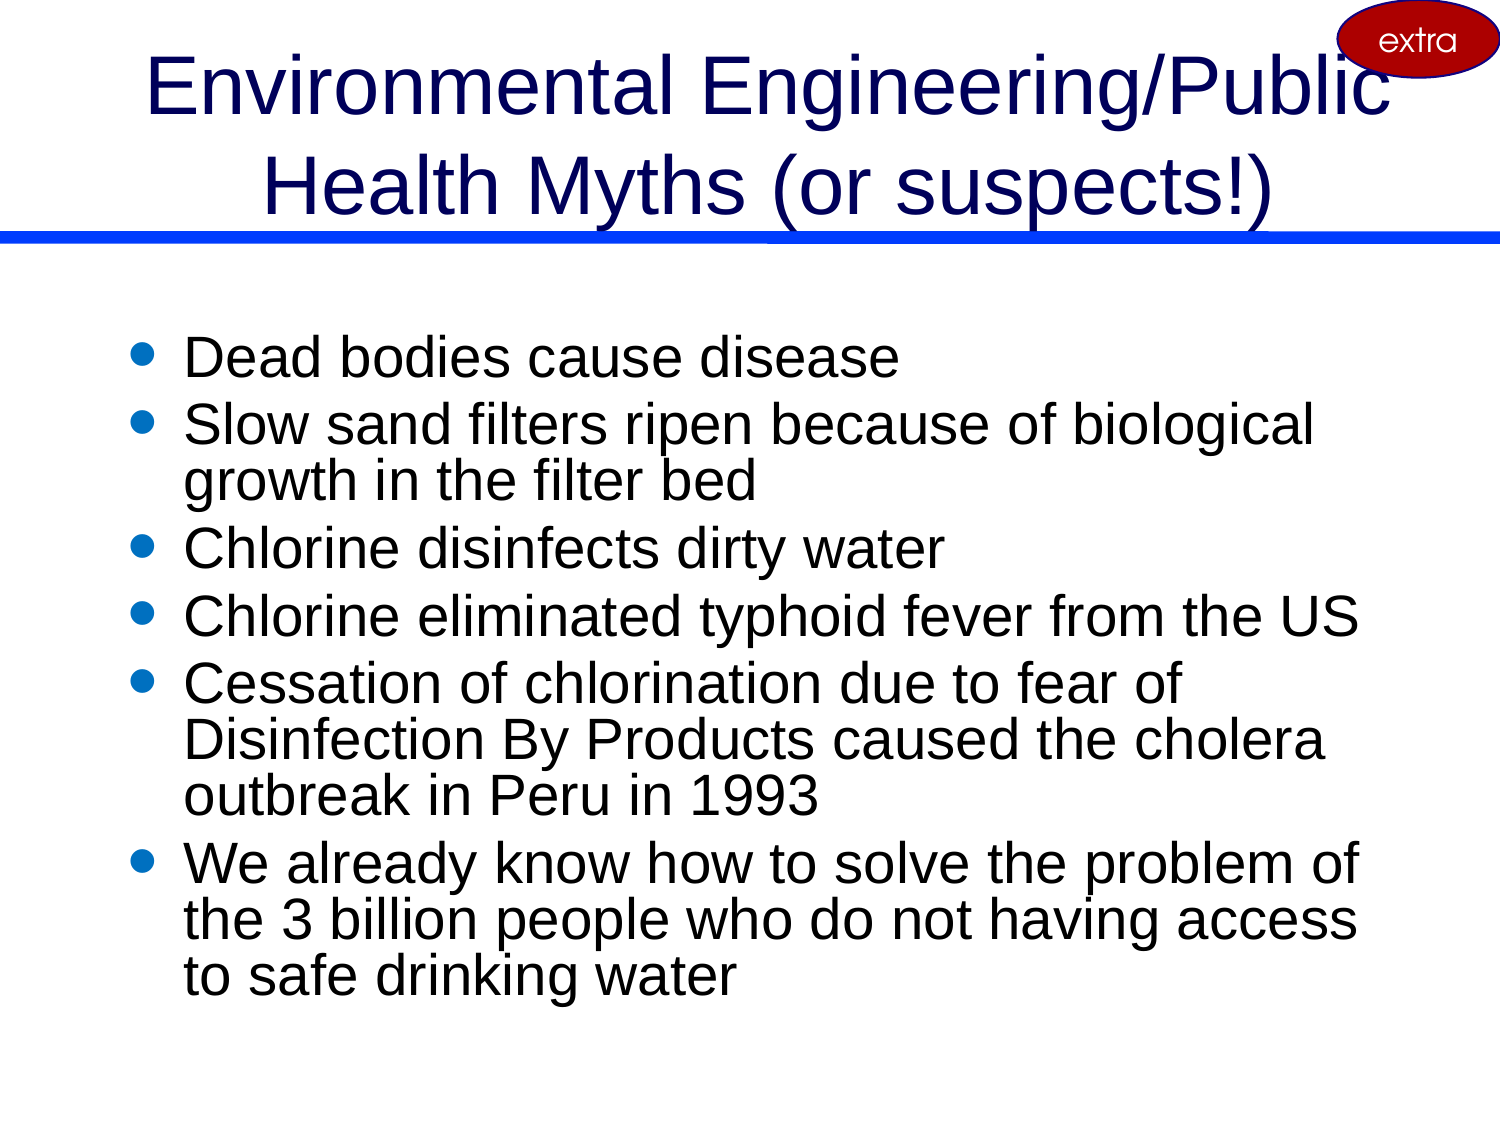

extra
# Environmental Engineering/Public Health Myths (or suspects!)
Dead bodies cause disease
Slow sand filters ripen because of biological growth in the filter bed
Chlorine disinfects dirty water
Chlorine eliminated typhoid fever from the US
Cessation of chlorination due to fear of Disinfection By Products caused the cholera outbreak in Peru in 1993
We already know how to solve the problem of the 3 billion people who do not having access to safe drinking water